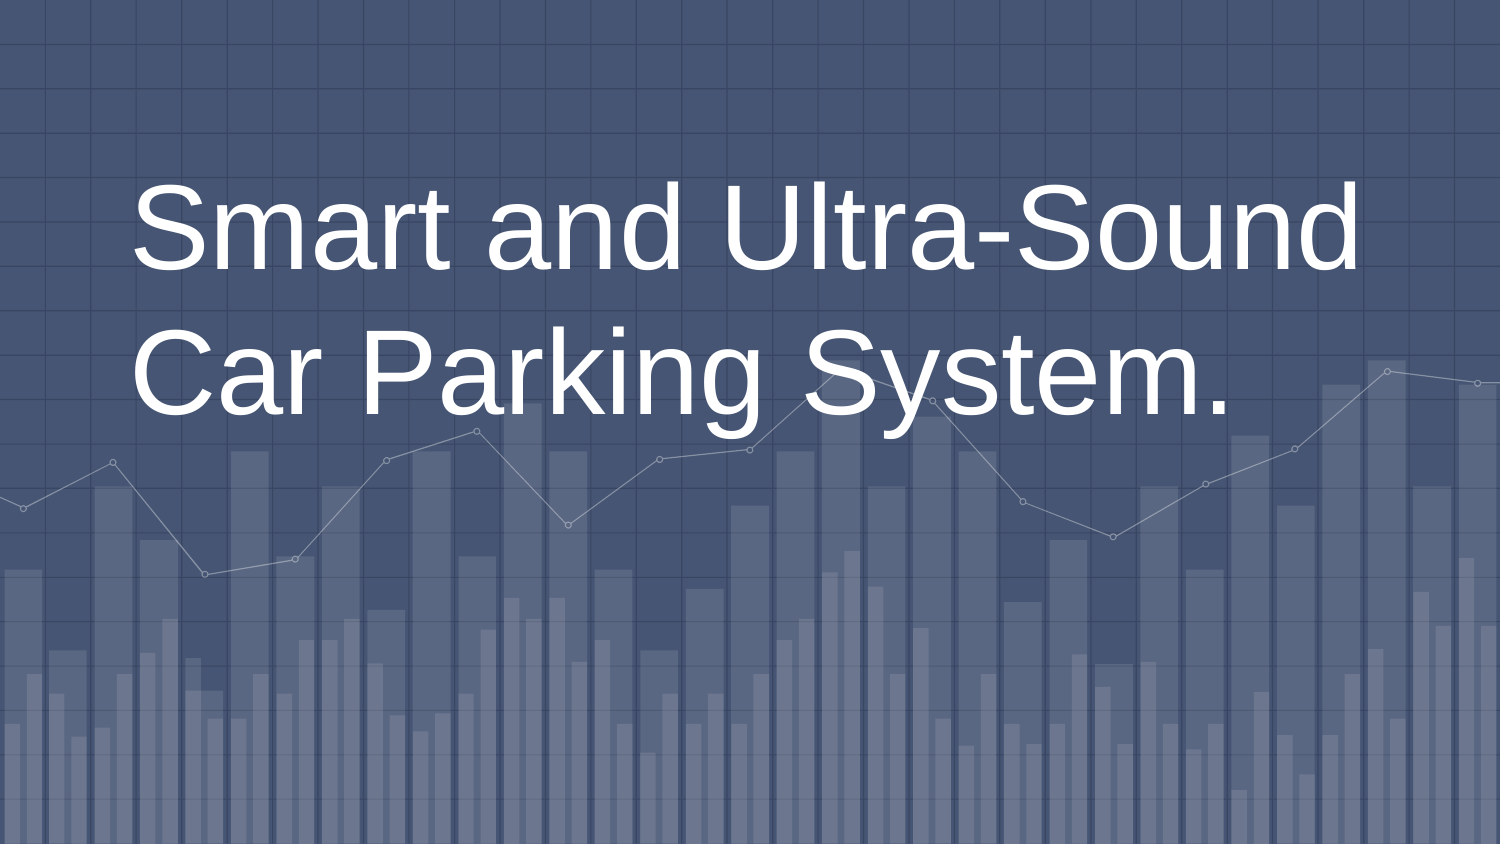

# Smart and Ultra-Sound Car Parking System.